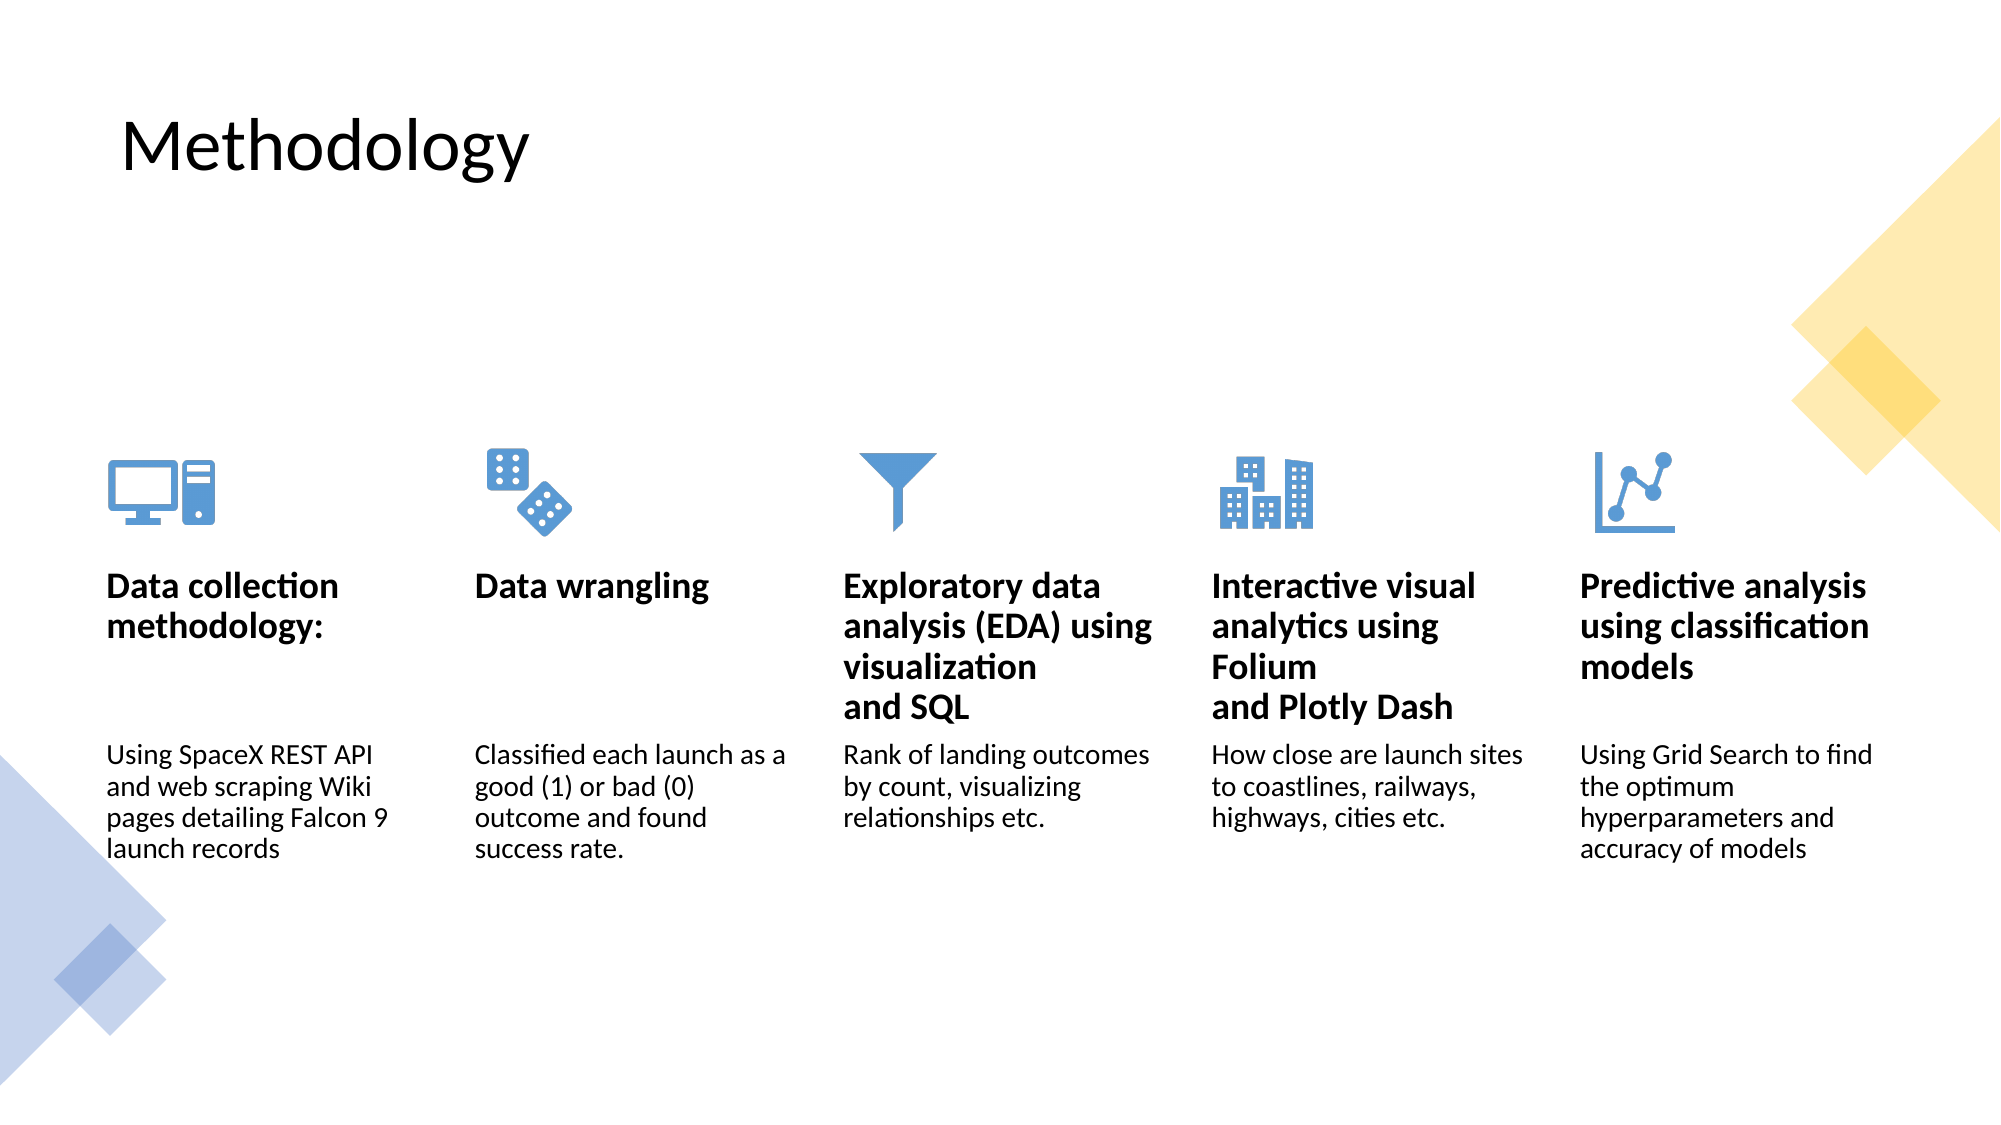

Methodology

Data collection methodology:
Using SpaceX REST API and web scraping Wiki pages detailing Falcon 9 launch records
Data wrangling
Classified each launch as a good (1) or bad (0) outcome and found success rate.
Exploratory data analysis (EDA) using visualization and SQL
Rank of landing outcomes by count, visualizing relationships etc.
Interactive visual analytics using Folium and Plotly Dash
How close are launch sites to coastlines, railways, highways, cities etc.
Predictive analysis using classification models
Using Grid Search to find the optimum hyperparameters and accuracy of models

6